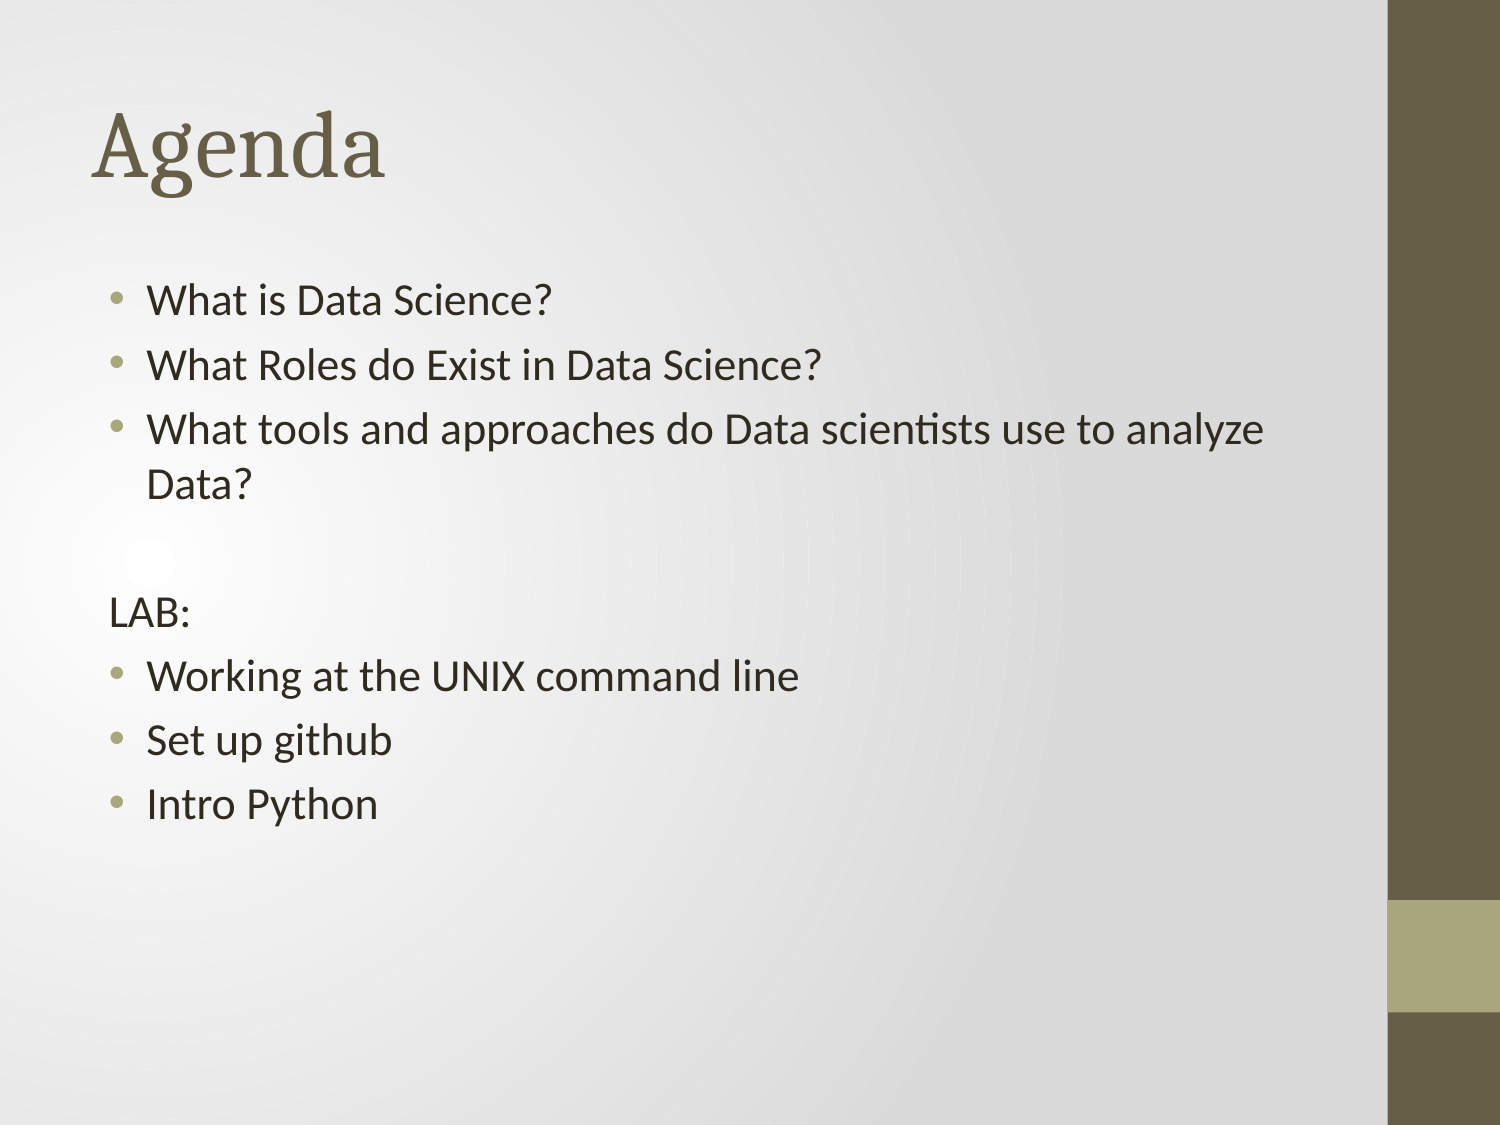

# Agenda
What is Data Science?
What Roles do Exist in Data Science?
What tools and approaches do Data scientists use to analyze Data?

LAB:
Working at the UNIX command line
Set up github
Intro Python